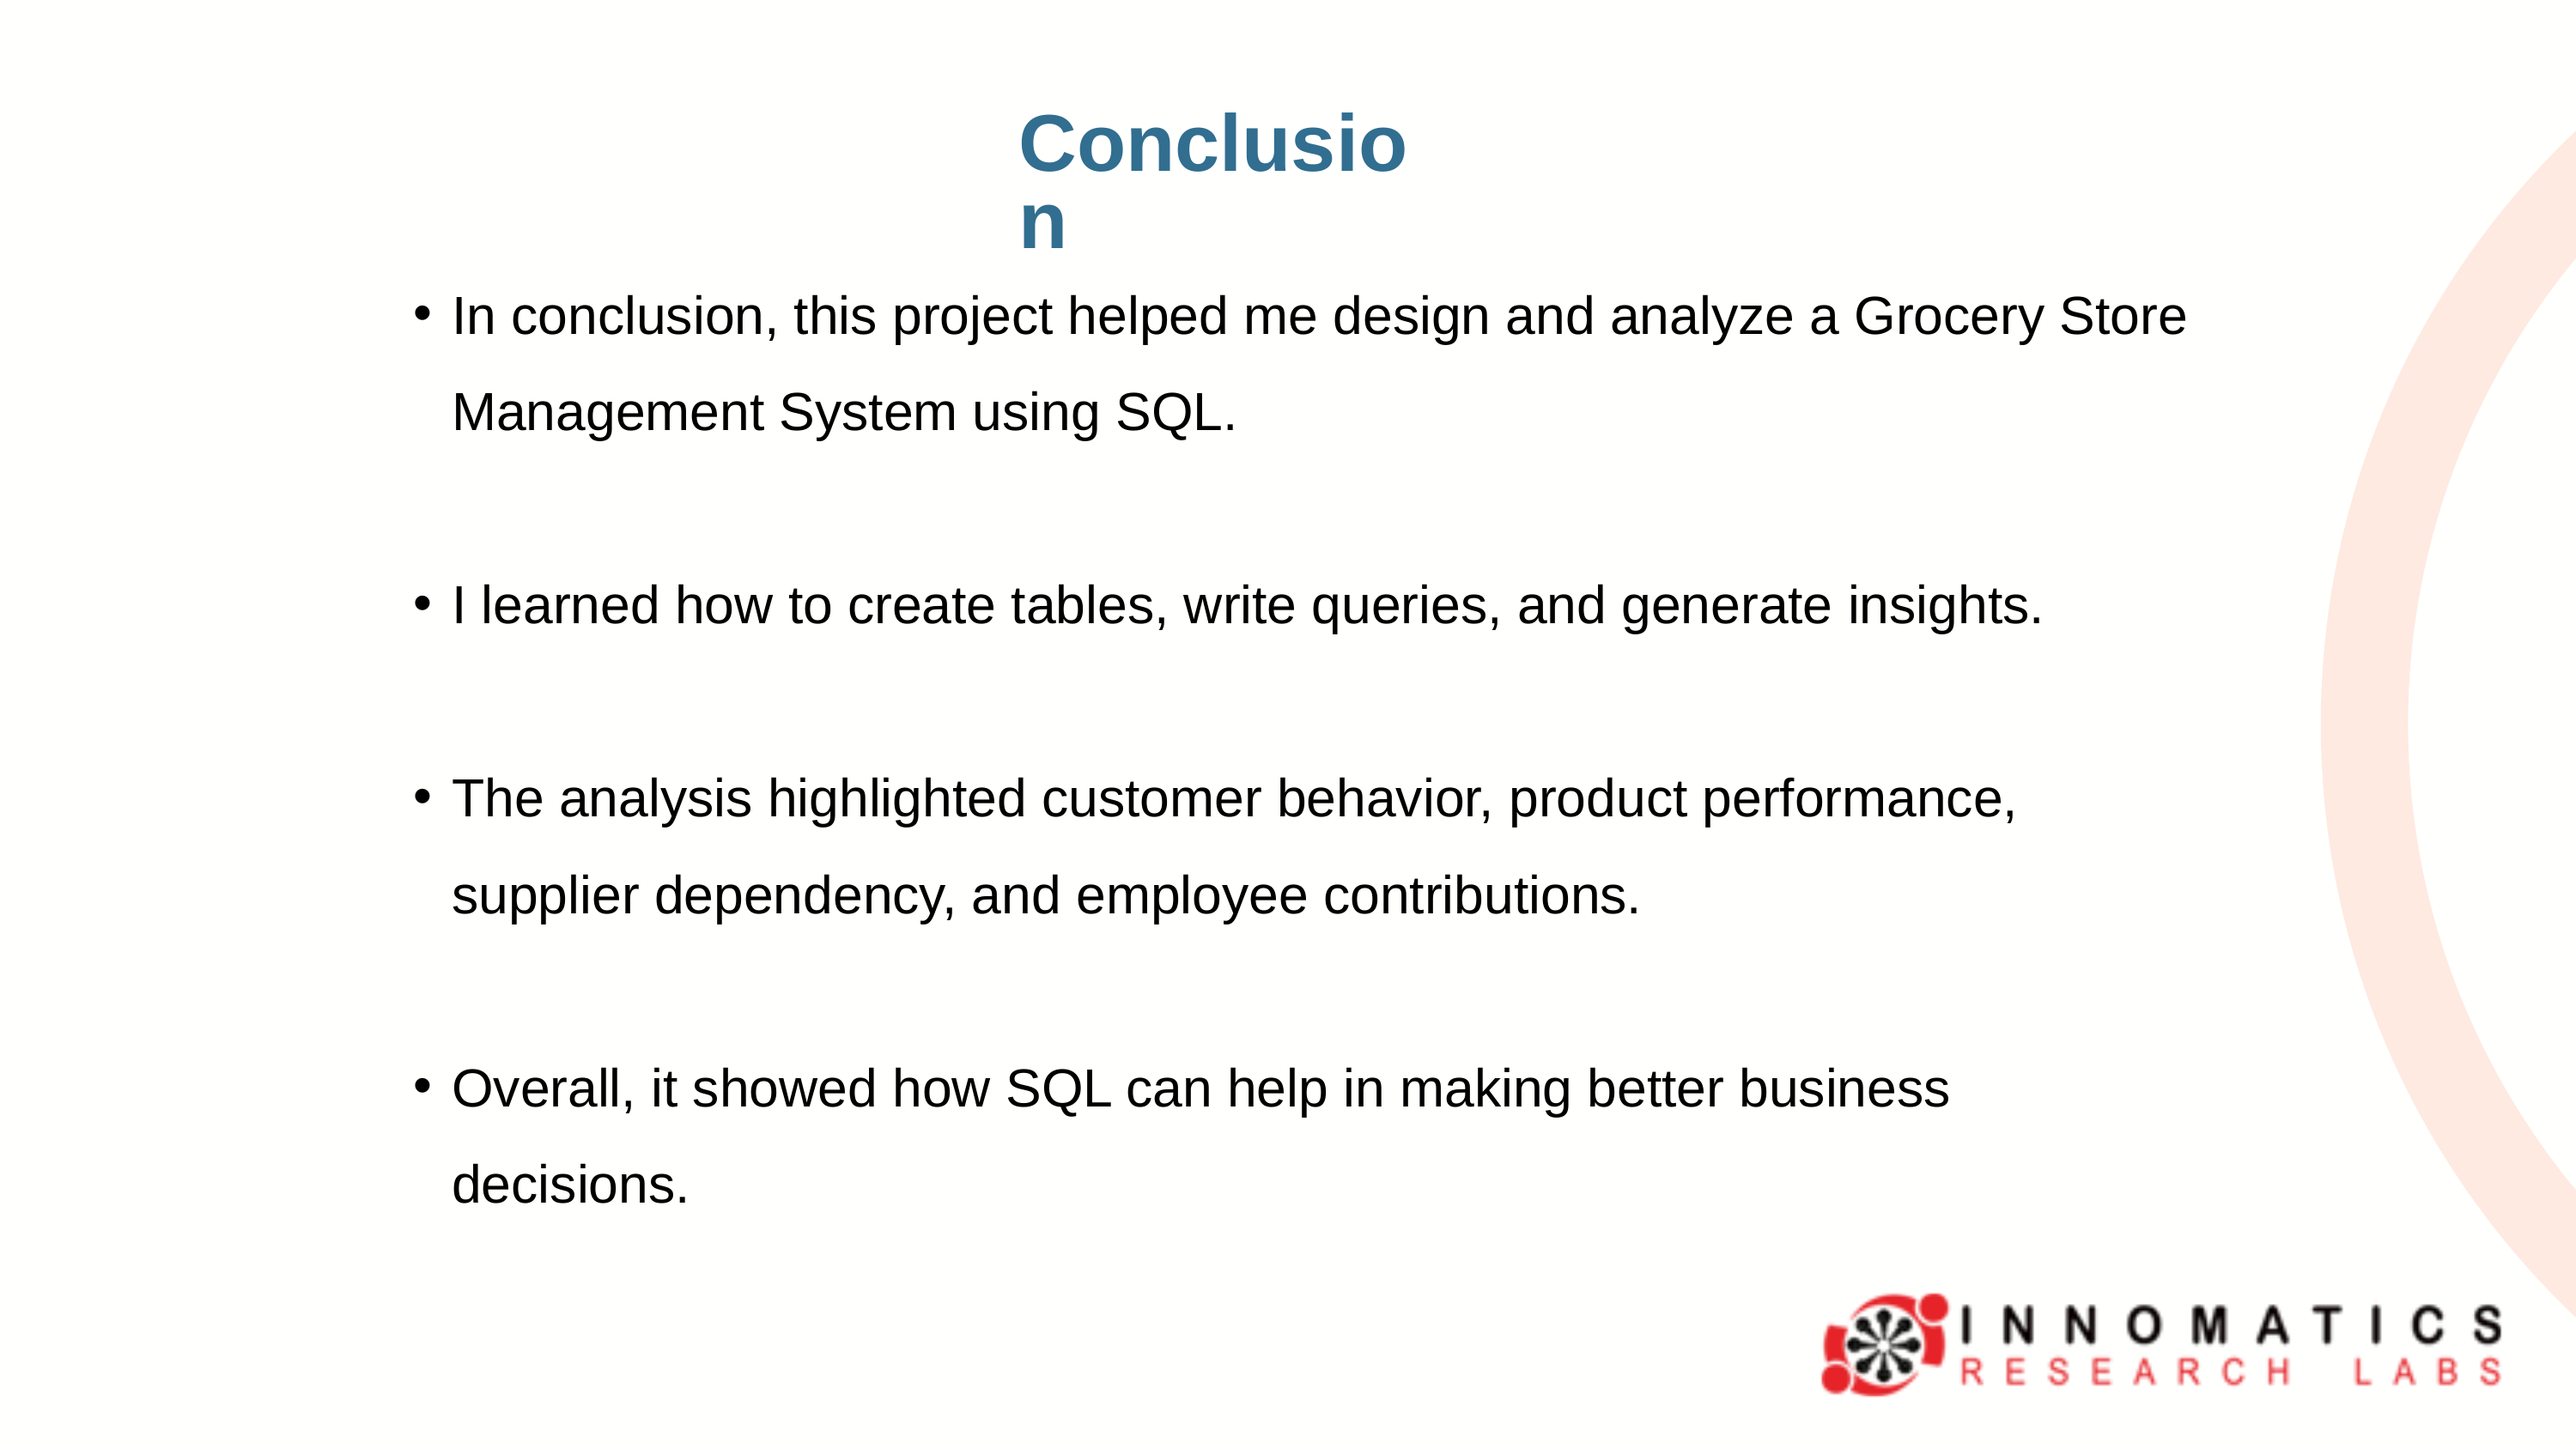

Conclusion
In conclusion, this project helped me design and analyze a Grocery Store Management System using SQL.

I learned how to create tables, write queries, and generate insights.

The analysis highlighted customer behavior, product performance, supplier dependency, and employee contributions.

Overall, it showed how SQL can help in making better business decisions.